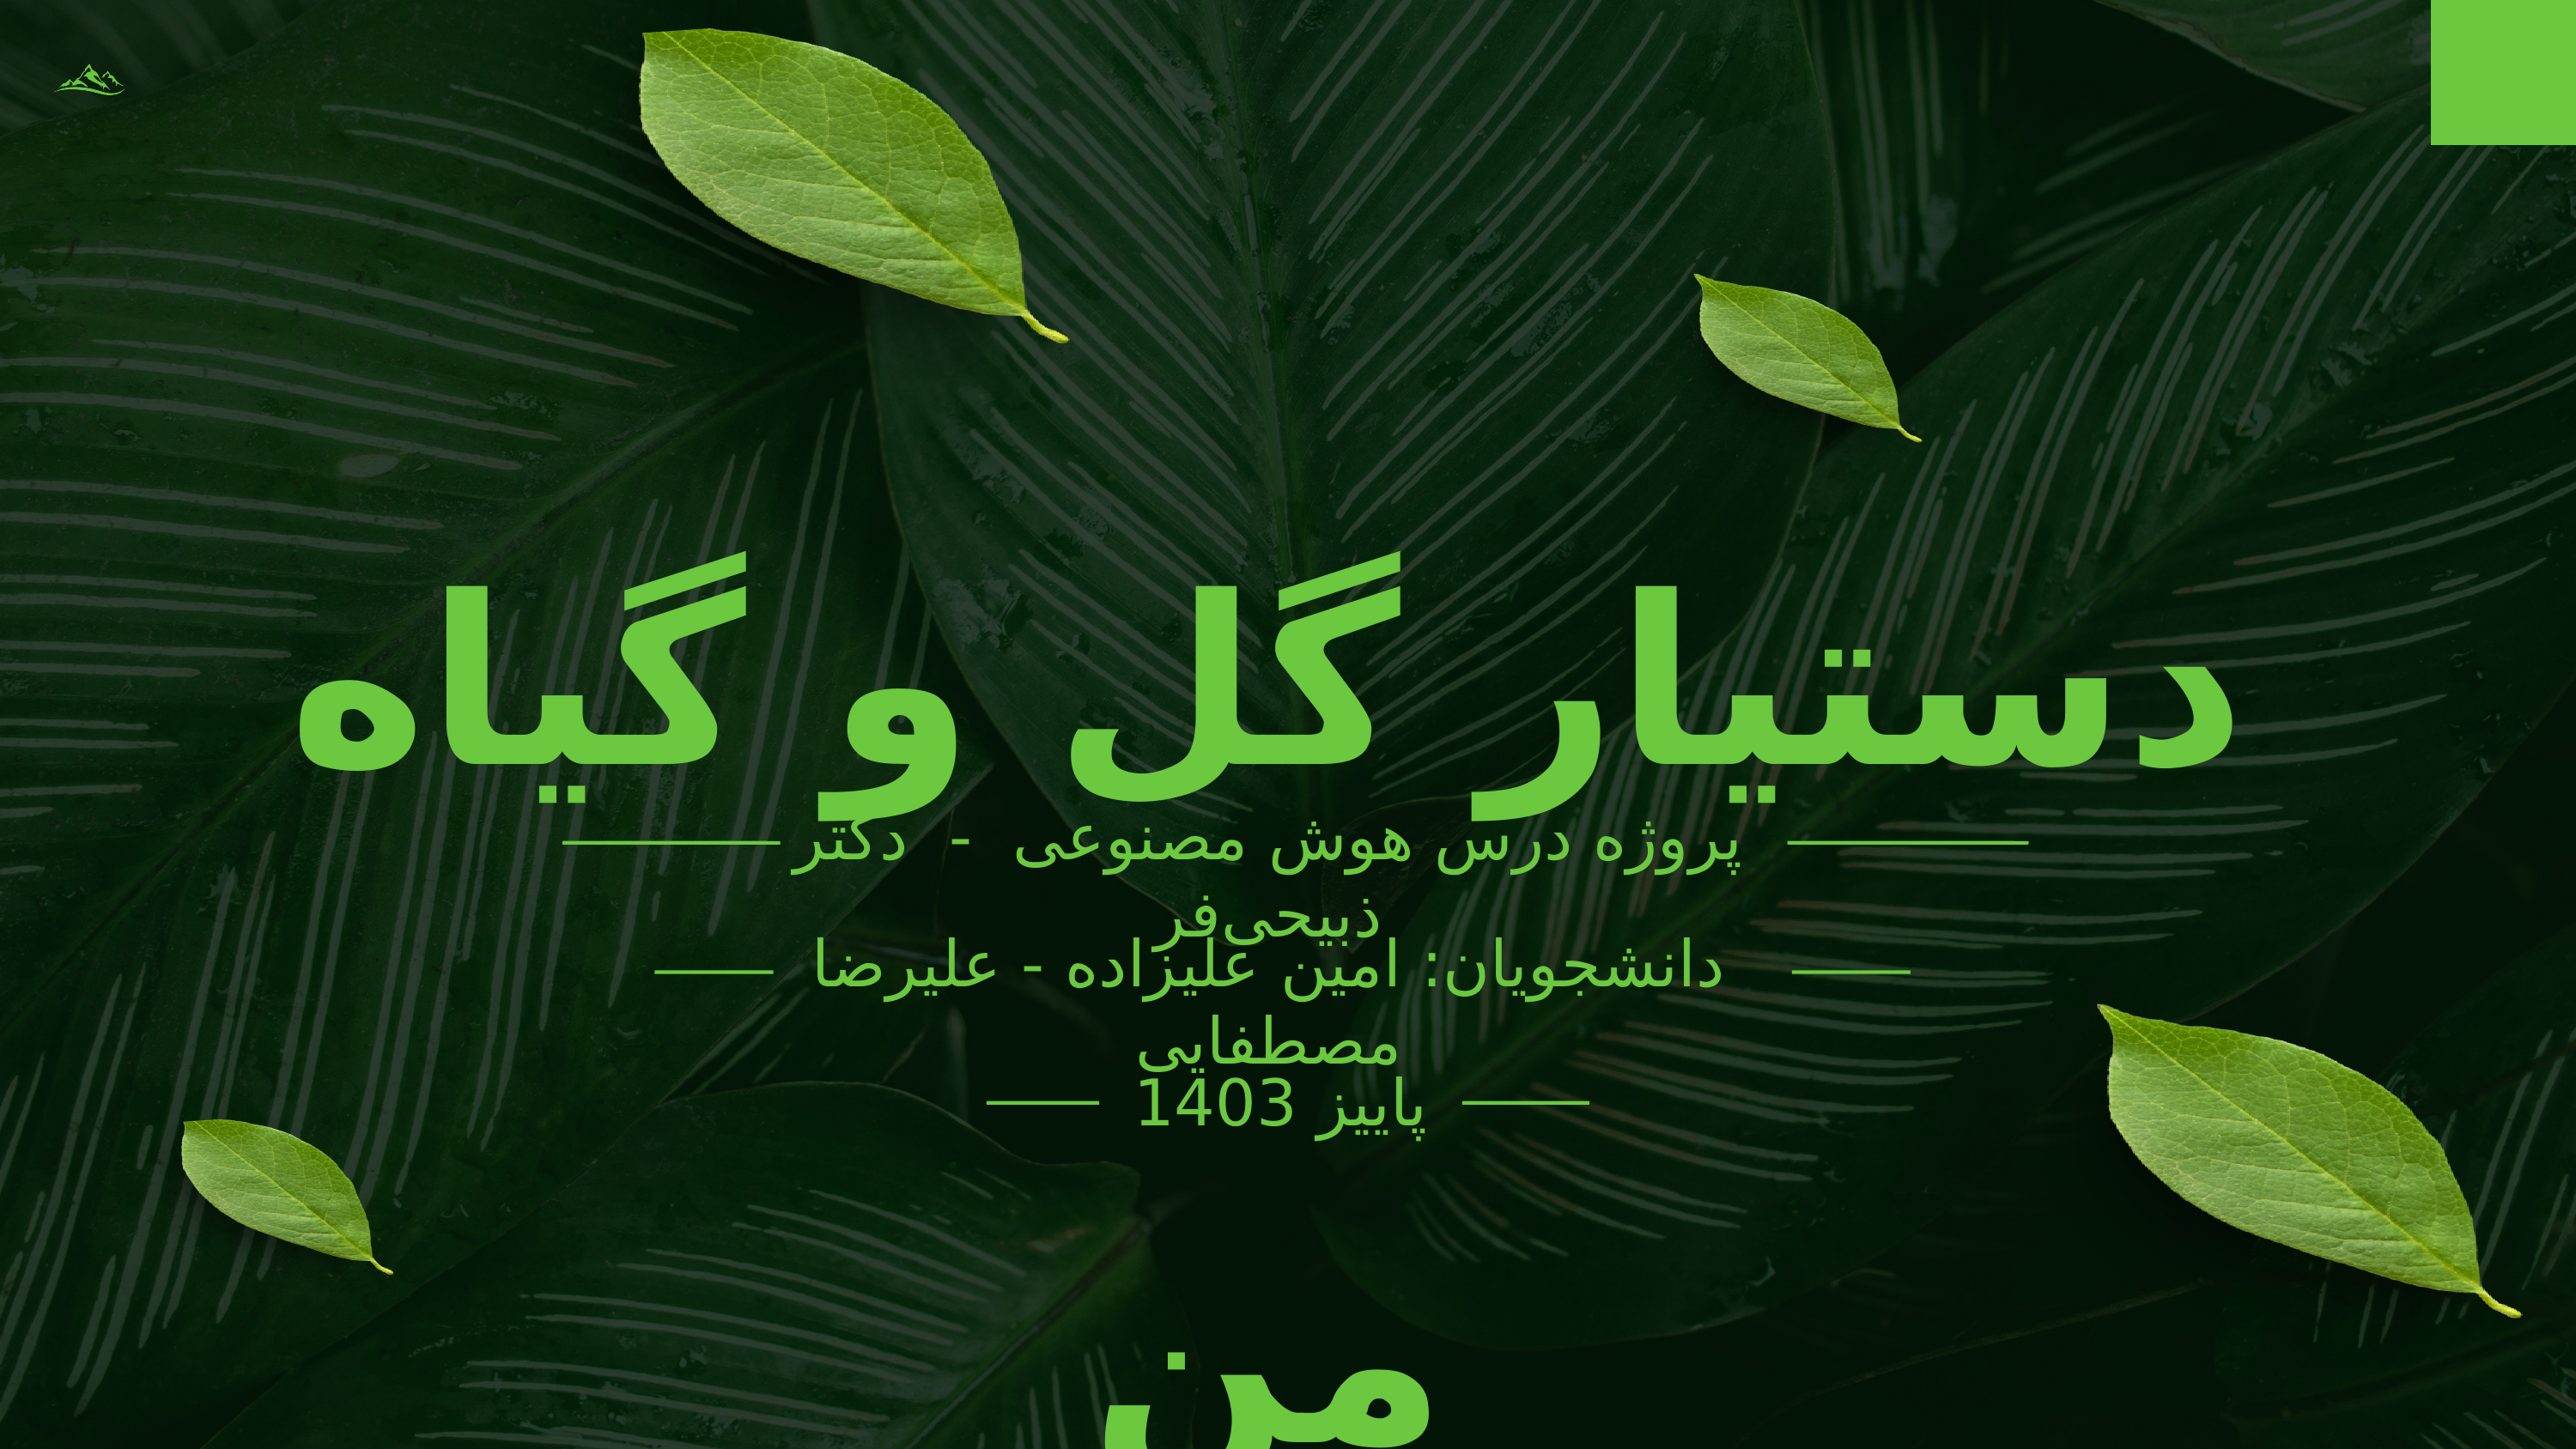

دستیار گل و گیاه من

پروژه درس هوش مصنوعی  -  دکتر ذبیحی‌فر

دانشجویان: امین علیزاده - علیرضا مصطفایی

پاییز 1403